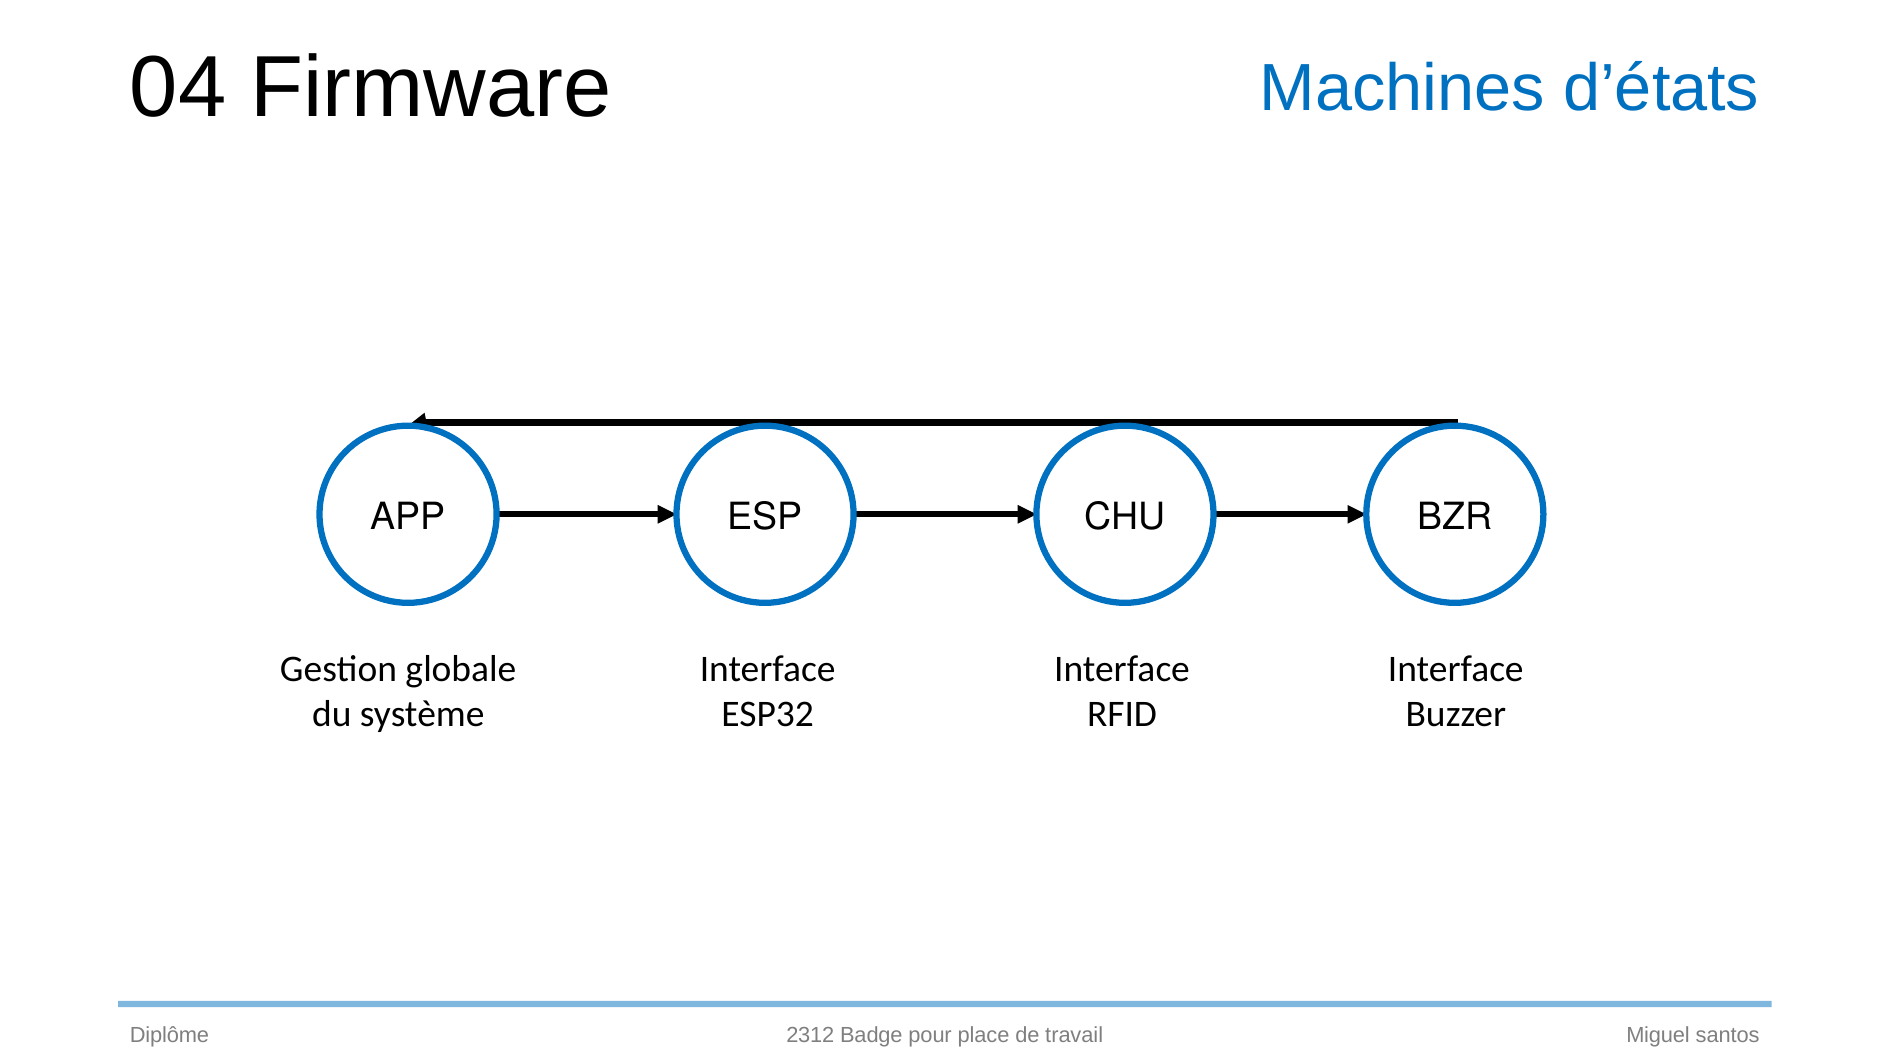

# 04 Firmware
Machines d’états
APP
ESP
CHU
BZR
Gestion globale
du système
Interface
ESP32
Interface
RFID
Interface
Buzzer
Diplôme
Miguel santos
2312 Badge pour place de travail